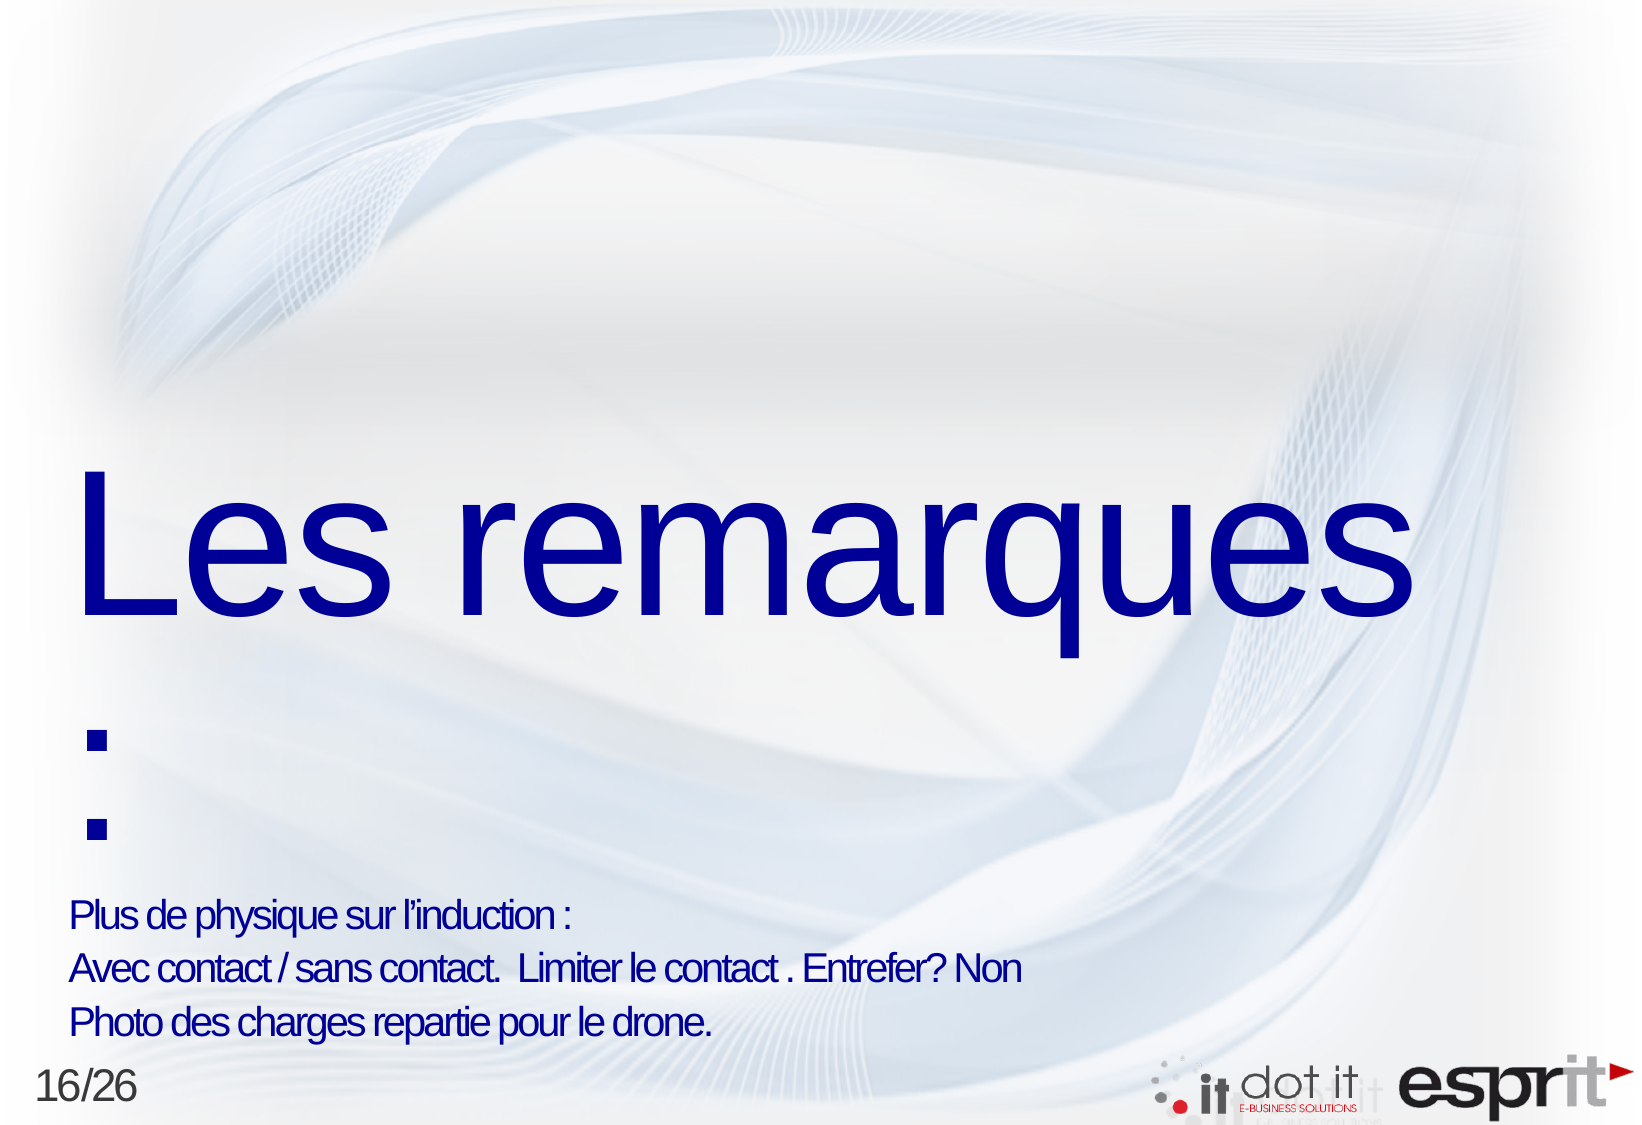

Les remarques :
Plus de physique sur l’induction :
Avec contact / sans contact.  Limiter le contact . Entrefer? Non
Photo des charges repartie pour le drone.